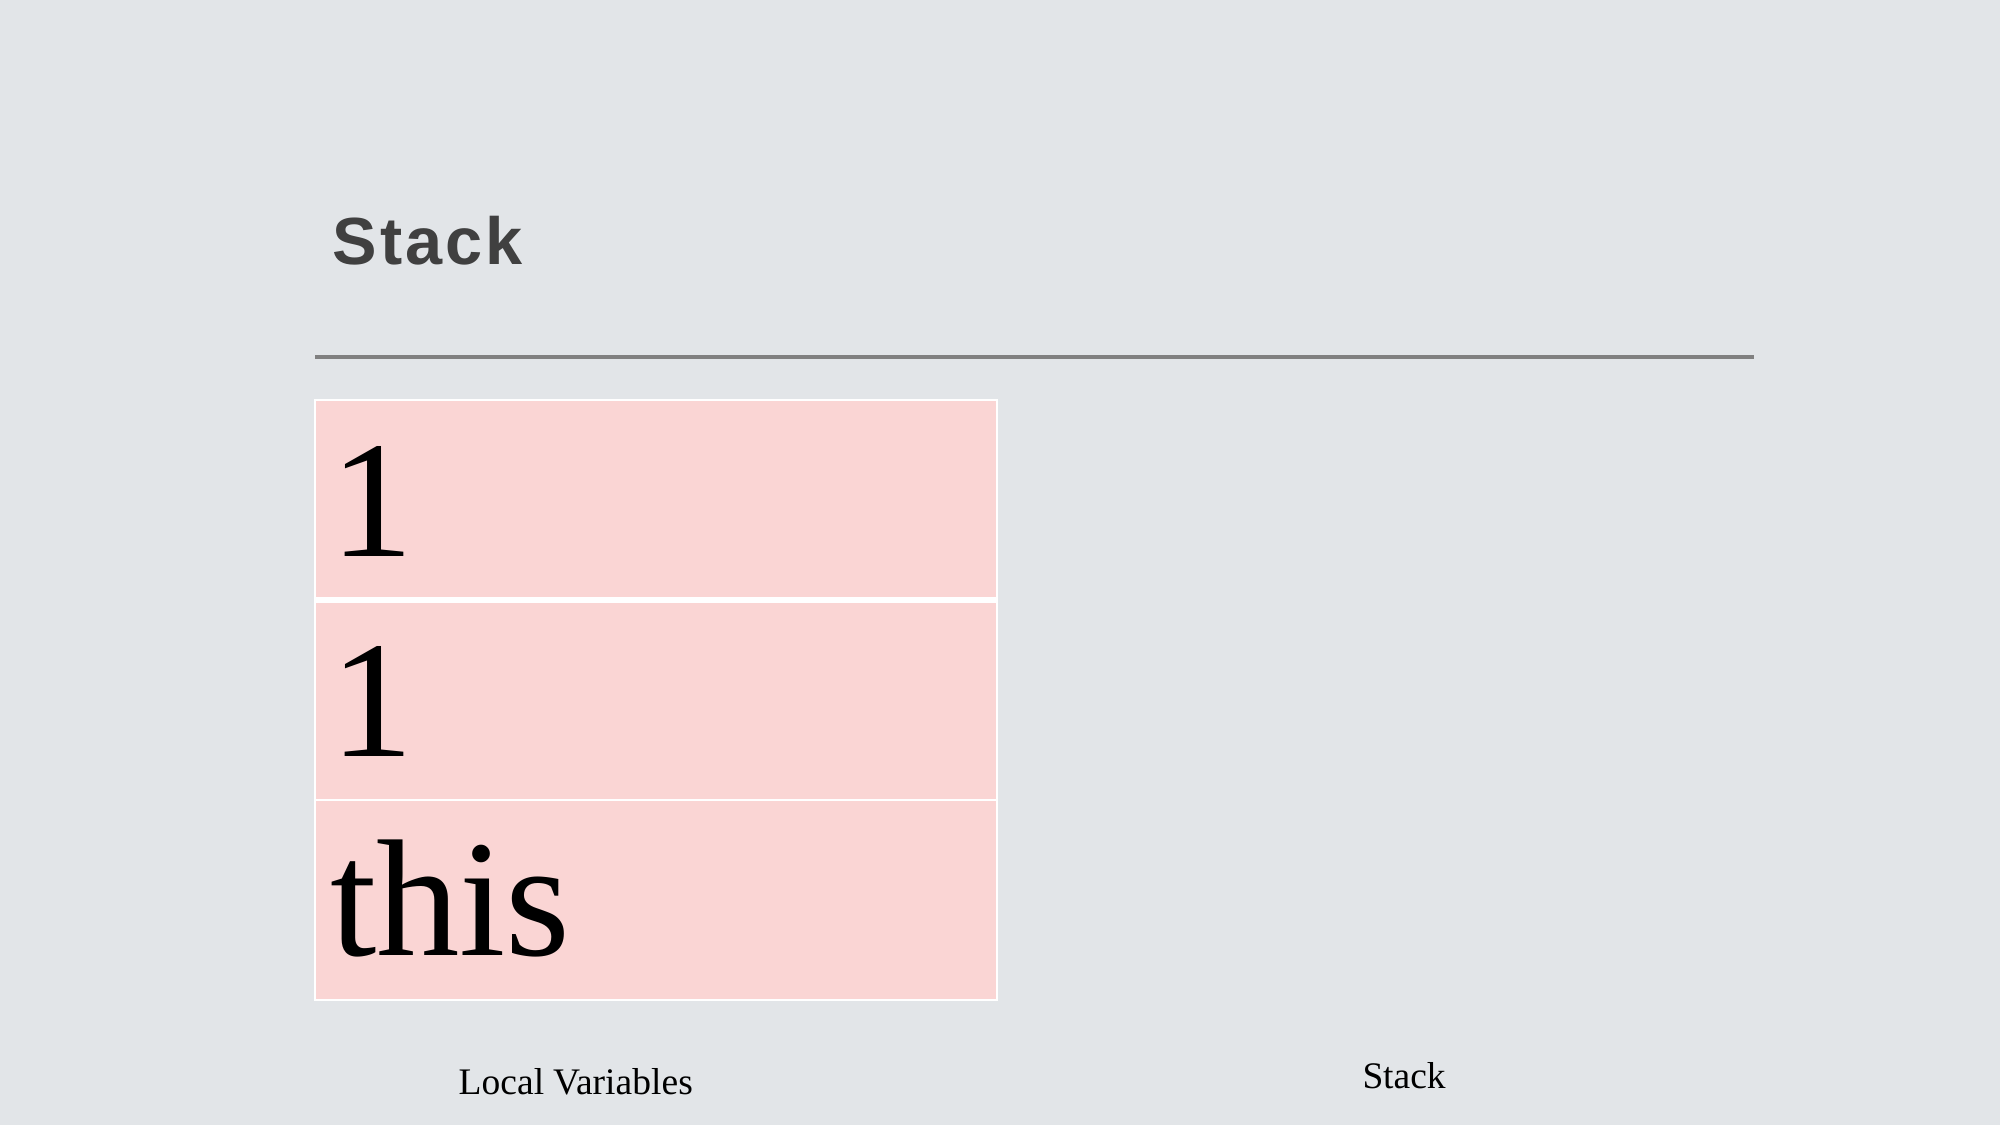

# Stack

| 1 |
| --- |
| 1 |
| this |
Stack
Local Variables